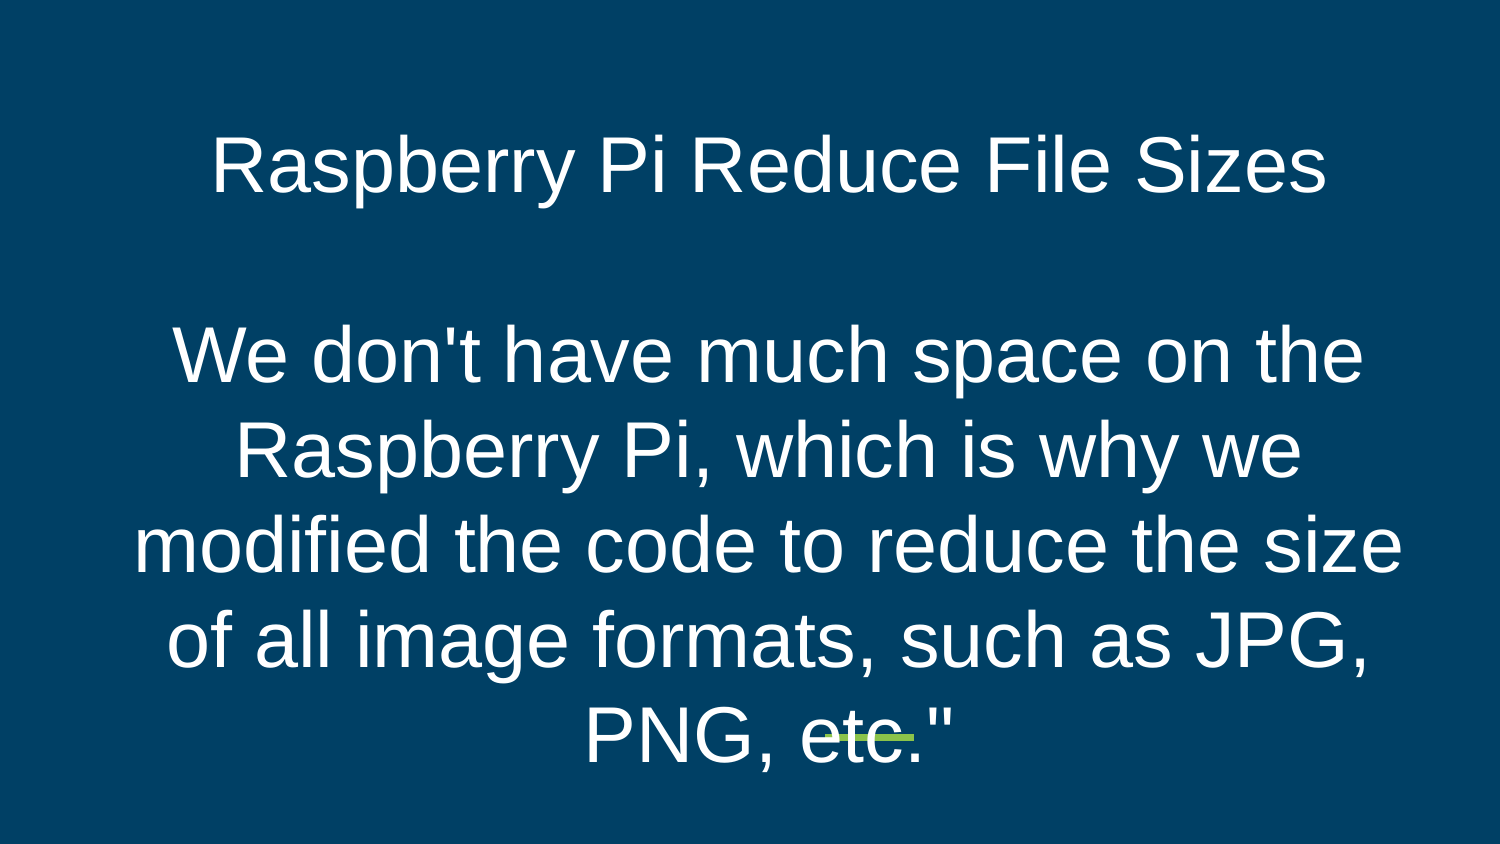

# Raspberry Pi Reduce File Sizes

We don't have much space on the Raspberry Pi, which is why we modified the code to reduce the size of all image formats, such as JPG, PNG, etc."